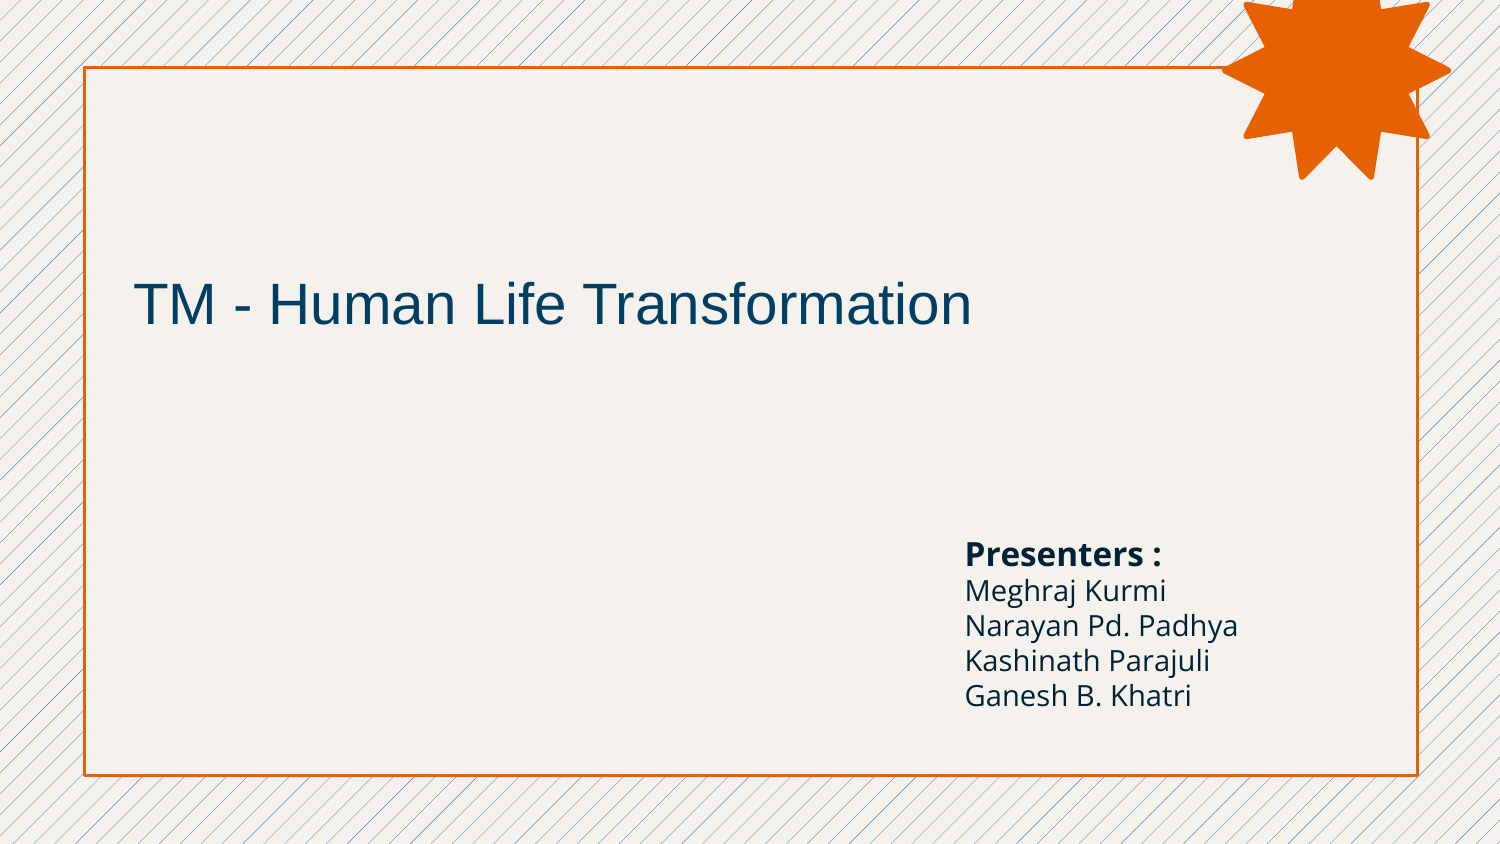

# TM - Human Life Transformation
Presenters :
Meghraj Kurmi
Narayan Pd. Padhya
Kashinath Parajuli
Ganesh B. Khatri